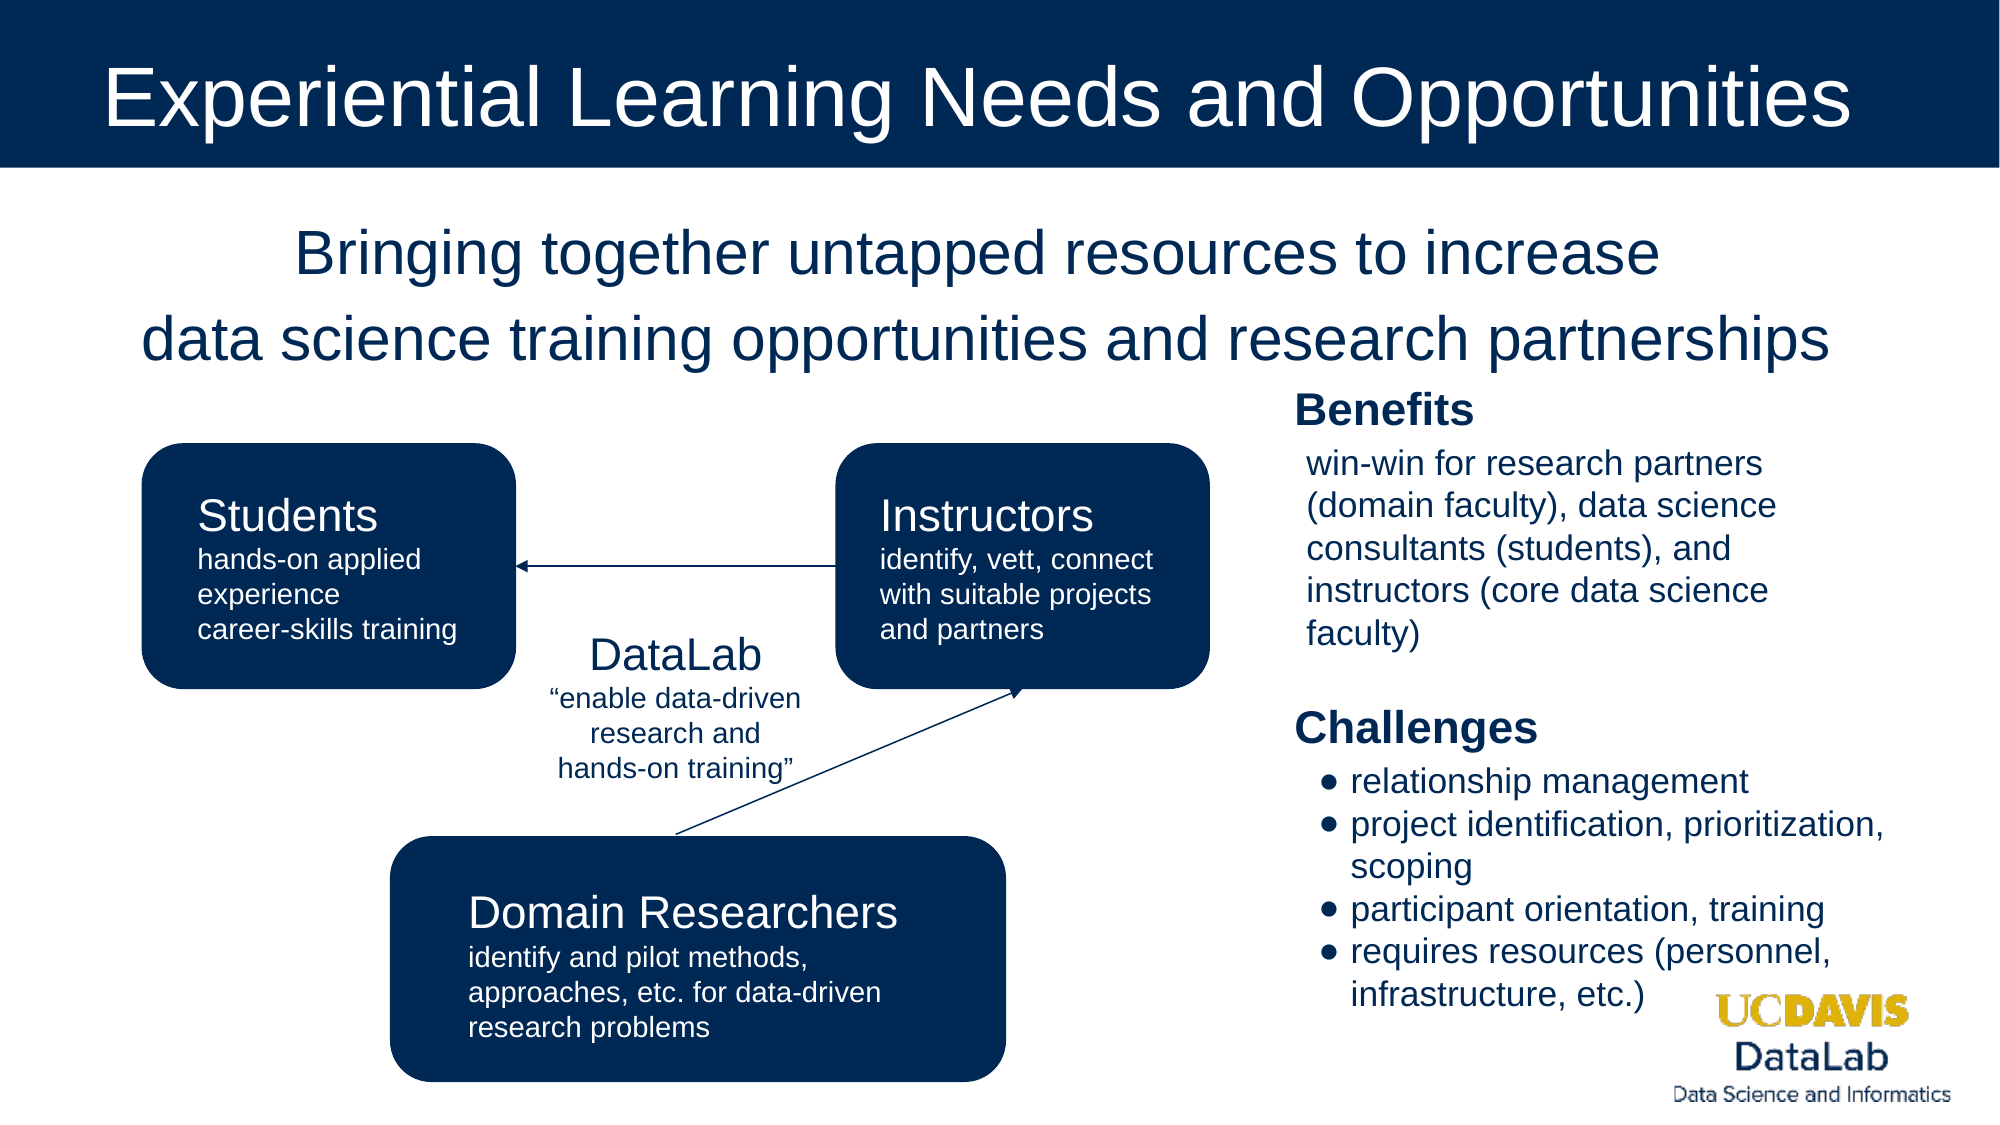

# Experiential Learning Needs and Opportunities
Bringing together untapped resources to increase
data science training opportunities and research partnerships
Benefits
win-win for research partners (domain faculty), data science consultants (students), and instructors (core data science faculty)

Students
hands-on applied experience
career-skills training
Instructors
identify, vett, connect with suitable projects and partners
DataLab
“enable data-driven research and hands-on training”

Challenges
relationship management
project identification, prioritization, scoping
participant orientation, training
requires resources (personnel, infrastructure, etc.)

Domain Researchers
identify and pilot methods, approaches, etc. for data-driven research problems